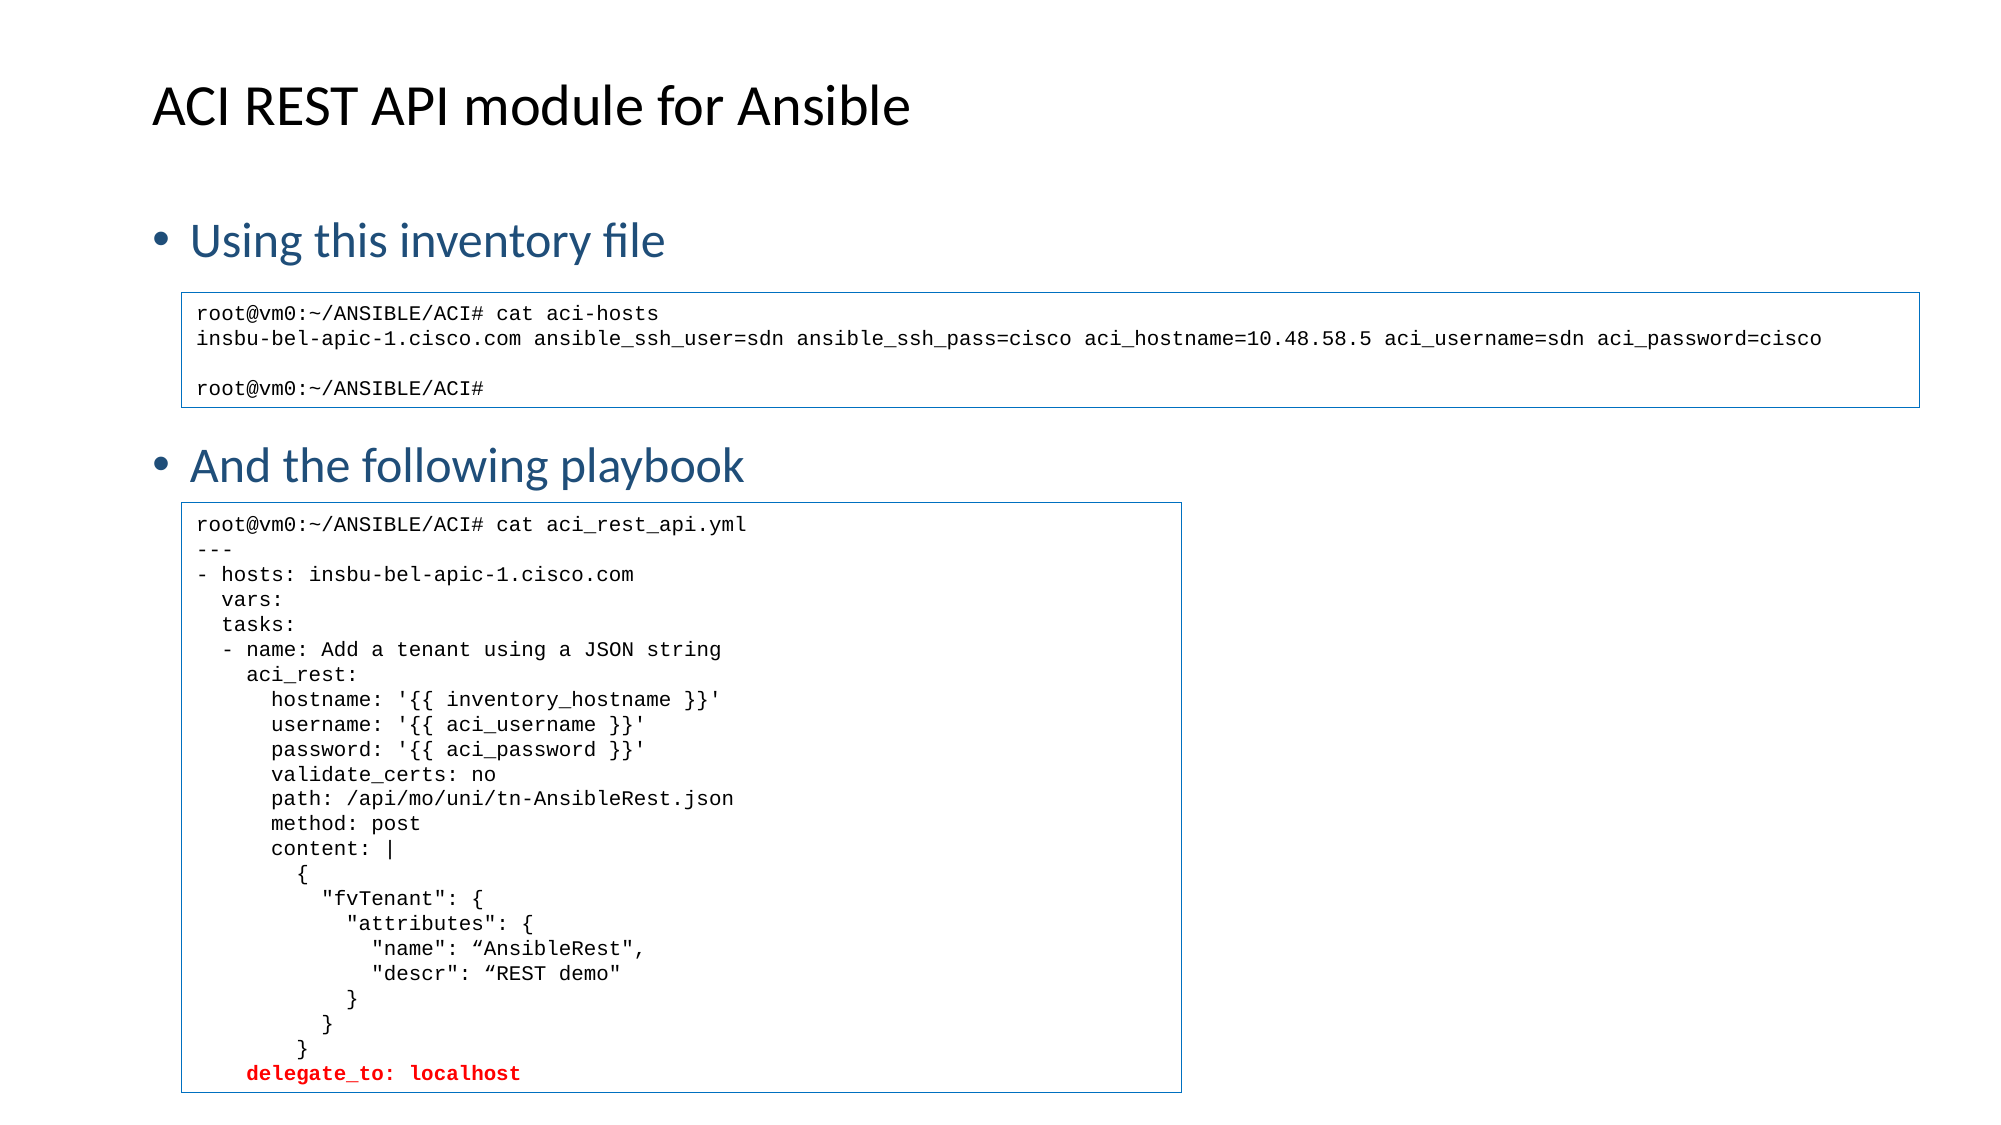

# ACI REST API module for Ansible
Using this inventory file

And the following playbook
root@vm0:~/ANSIBLE/ACI# cat aci-hosts
insbu-bel-apic-1.cisco.com ansible_ssh_user=sdn ansible_ssh_pass=cisco aci_hostname=10.48.58.5 aci_username=sdn aci_password=cisco

root@vm0:~/ANSIBLE/ACI#
root@vm0:~/ANSIBLE/ACI# cat aci_rest_api.yml
---
- hosts: insbu-bel-apic-1.cisco.com
  vars:
  tasks:
  - name: Add a tenant using a JSON string
    aci_rest:
      hostname: '{{ inventory_hostname }}'
      username: '{{ aci_username }}'
      password: '{{ aci_password }}'
      validate_certs: no
      path: /api/mo/uni/tn-AnsibleRest.json
      method: post
      content: |
        {
          "fvTenant": {
            "attributes": {
              "name": “AnsibleRest",
              "descr": “REST demo"
            }
          }
        }
    delegate_to: localhost